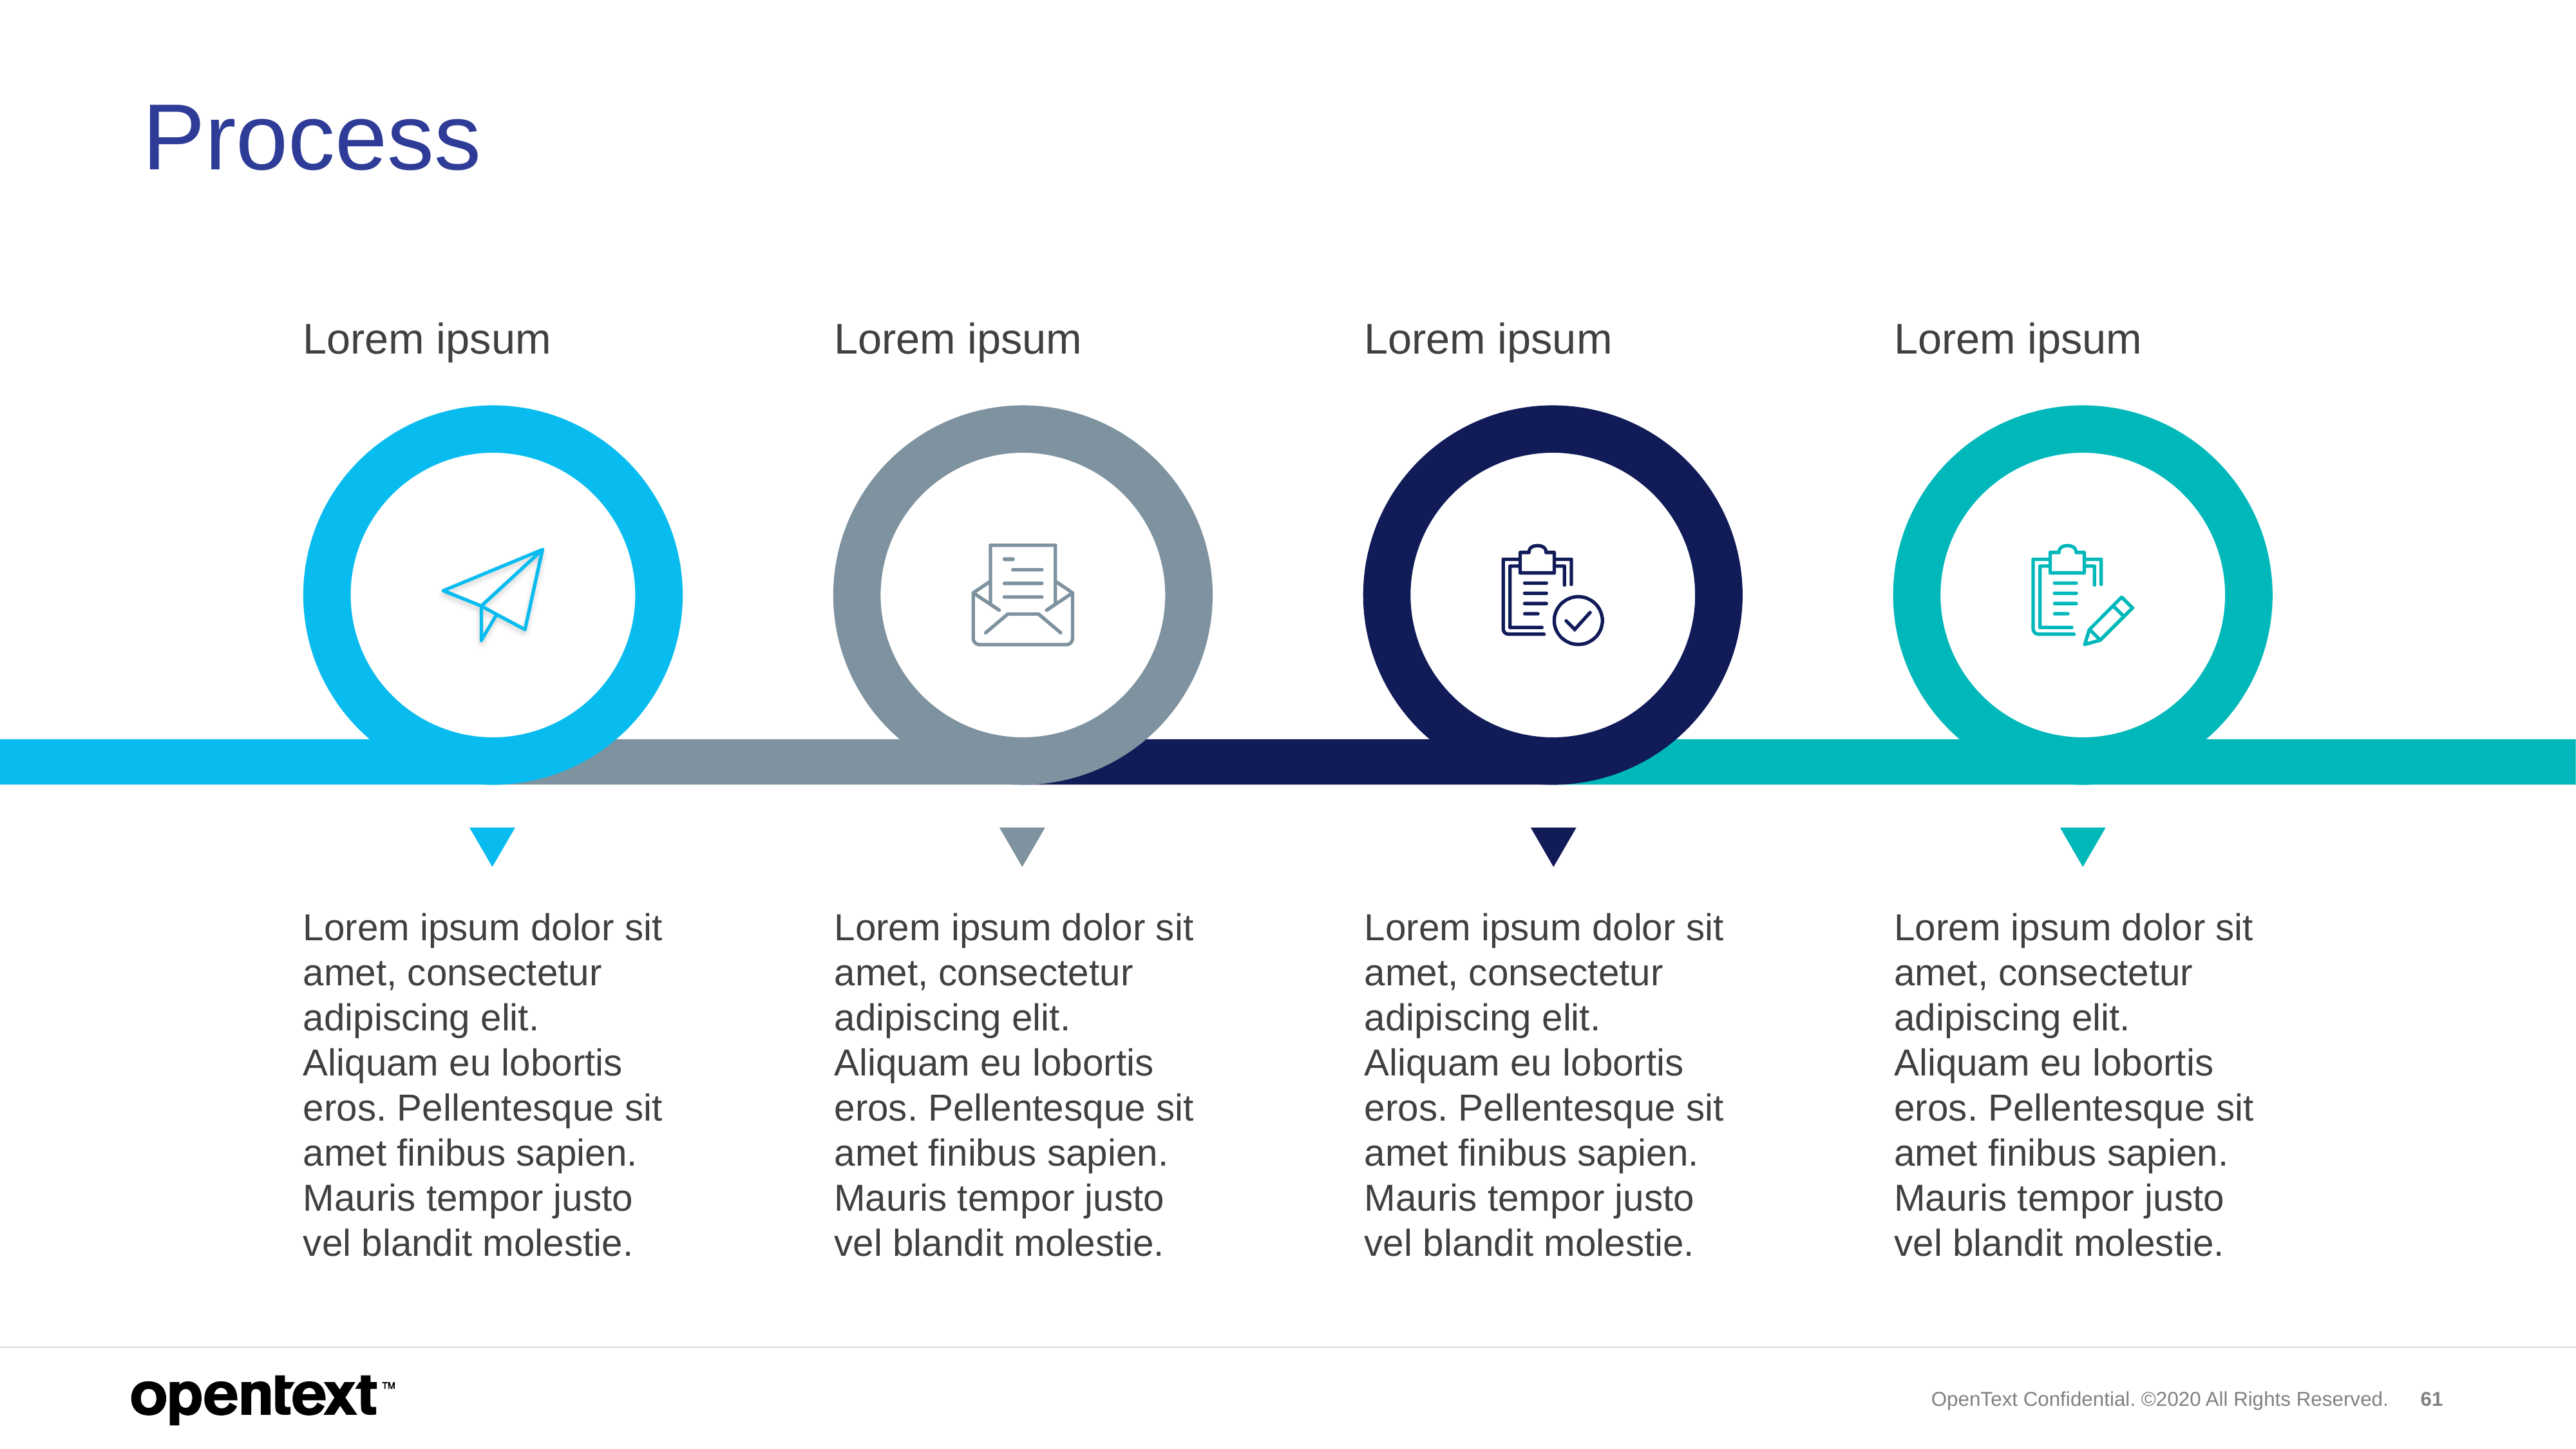

# Process
Lorem ipsum
Lorem ipsum
Lorem ipsum
Lorem ipsum

Lorem ipsum dolor sit amet, consectetur adipiscing elit. Aliquam eu lobortis eros. Pellentesque sit amet finibus sapien. Mauris tempor justo vel blandit molestie.
Lorem ipsum dolor sit amet, consectetur adipiscing elit. Aliquam eu lobortis eros. Pellentesque sit amet finibus sapien. Mauris tempor justo vel blandit molestie.
Lorem ipsum dolor sit amet, consectetur adipiscing elit. Aliquam eu lobortis eros. Pellentesque sit amet finibus sapien. Mauris tempor justo vel blandit molestie.
Lorem ipsum dolor sit amet, consectetur adipiscing elit. Aliquam eu lobortis eros. Pellentesque sit amet finibus sapien. Mauris tempor justo vel blandit molestie.